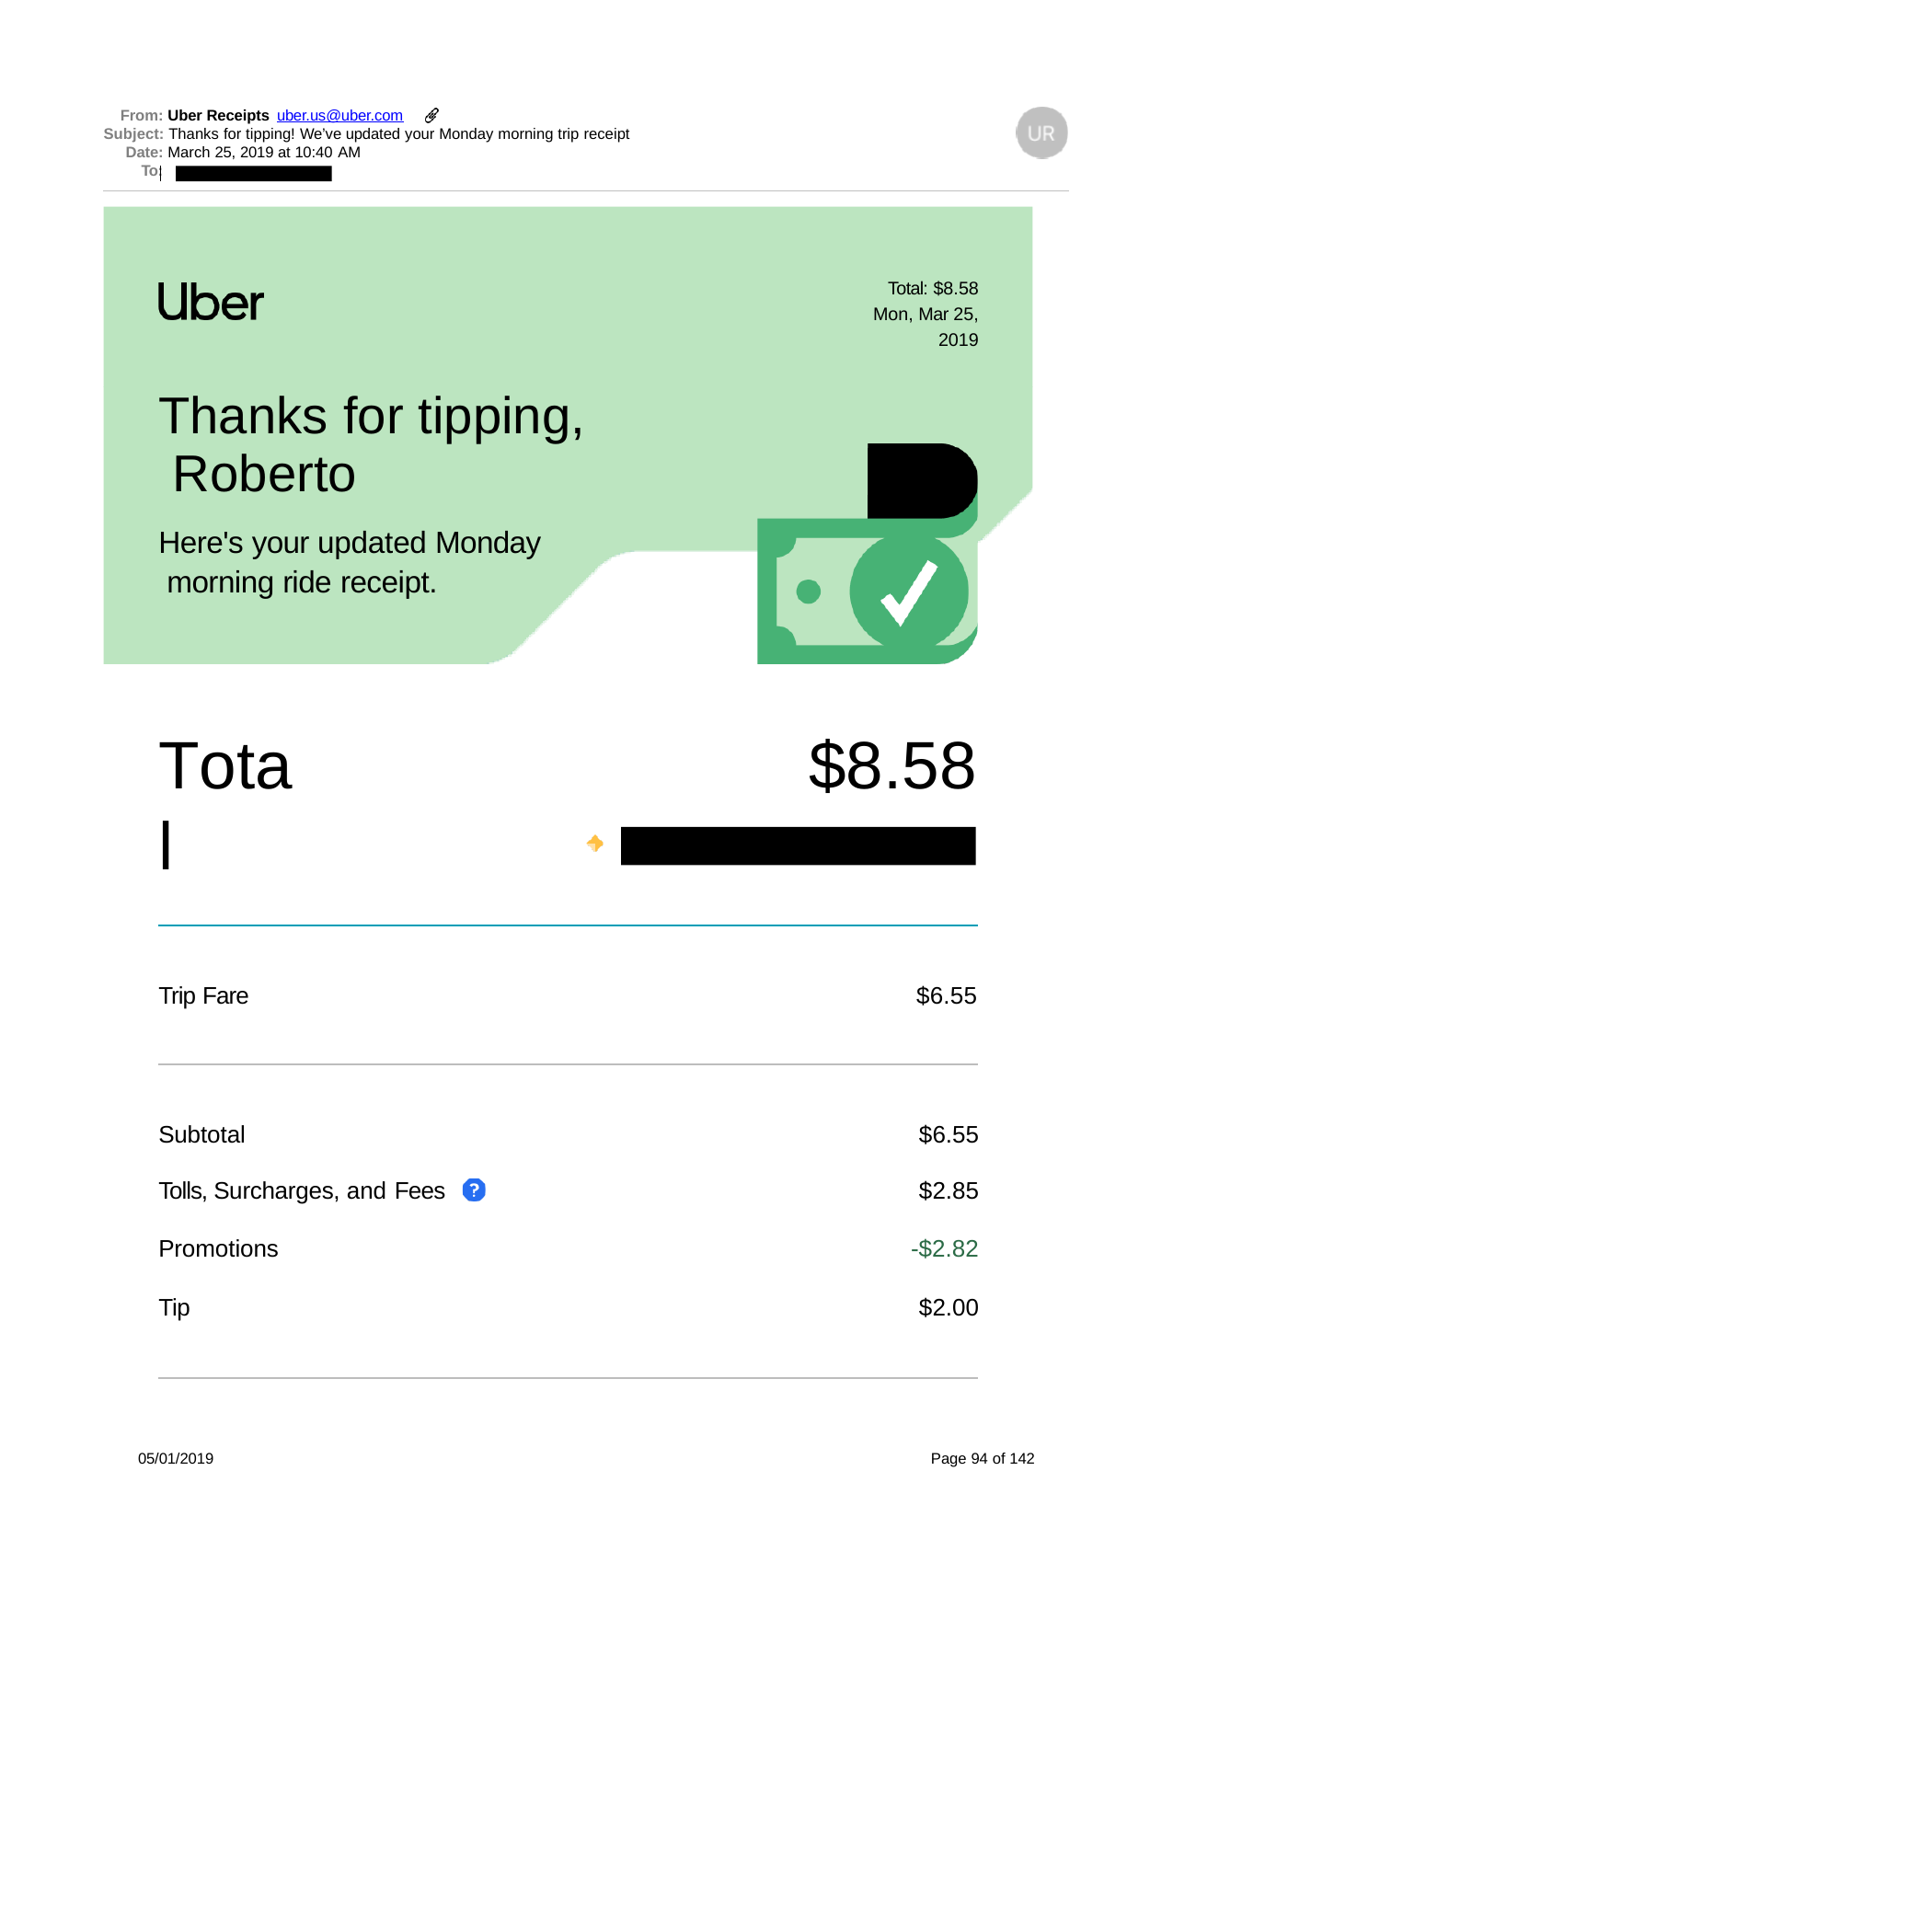

From: Uber Receipts uber.us@uber.com
Subject: Thanks for tipping! We’ve updated your Monday morning trip receipt
Date: March 25, 2019 at 10:40 AM
To:

Total: $8.58  Mon, Mar 25, 2019

Thanks for tipping,  Roberto
Here's your updated Monday  morning ride receipt.

Total
$8.58

Trip Fare
$6.55

| Subtotal | $6.55 |
| --- | --- |
| Tolls, Surcharges, and Fees | $2.85 |
| Promotions | -$2.82 |
| Tip | $2.00 |

05/01/2019
Page 94 of 142